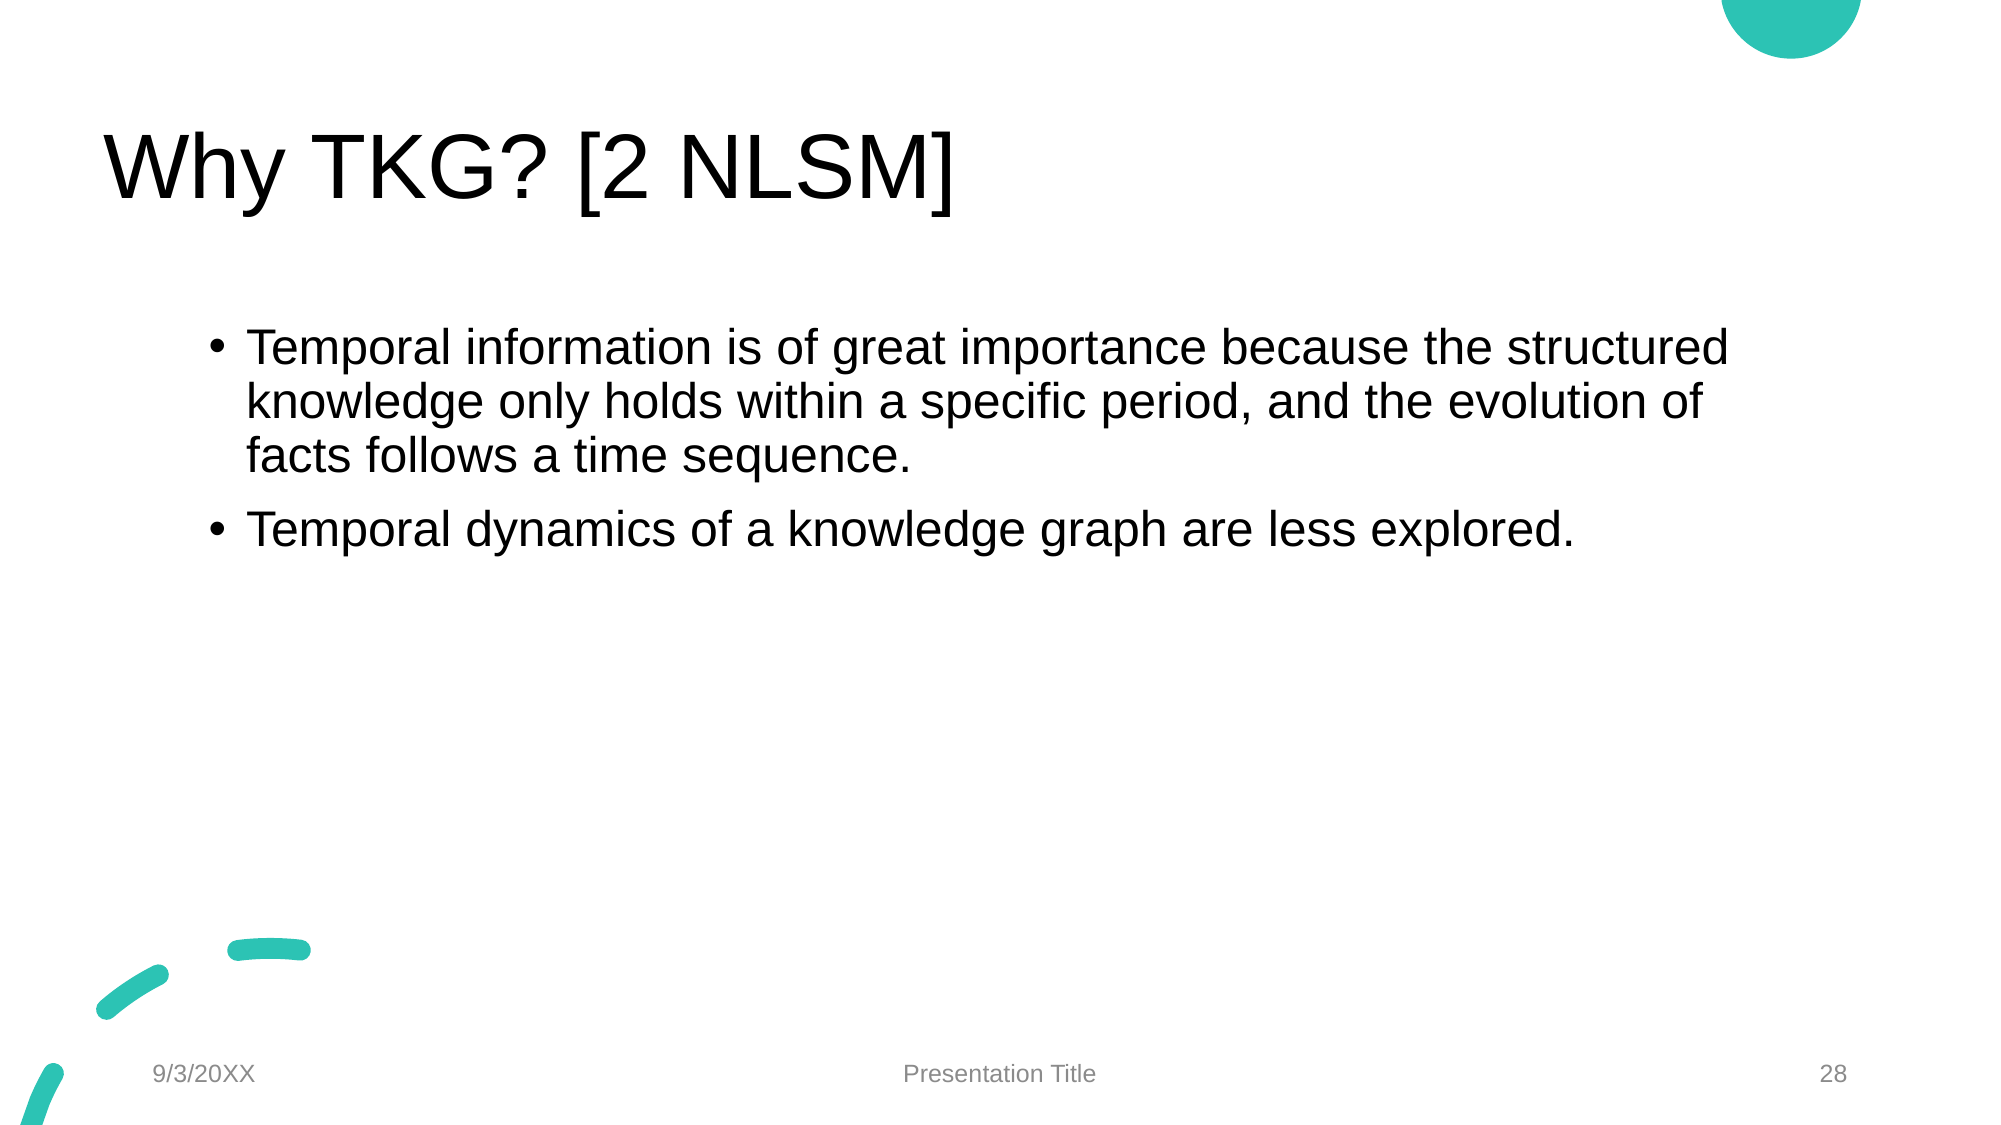

# Why TKG? [2 NLSM]
Temporal information is of great importance because the structured knowledge only holds within a specific period, and the evolution of facts follows a time sequence.
Temporal dynamics of a knowledge graph are less explored.

9/3/20XX
Presentation Title
28